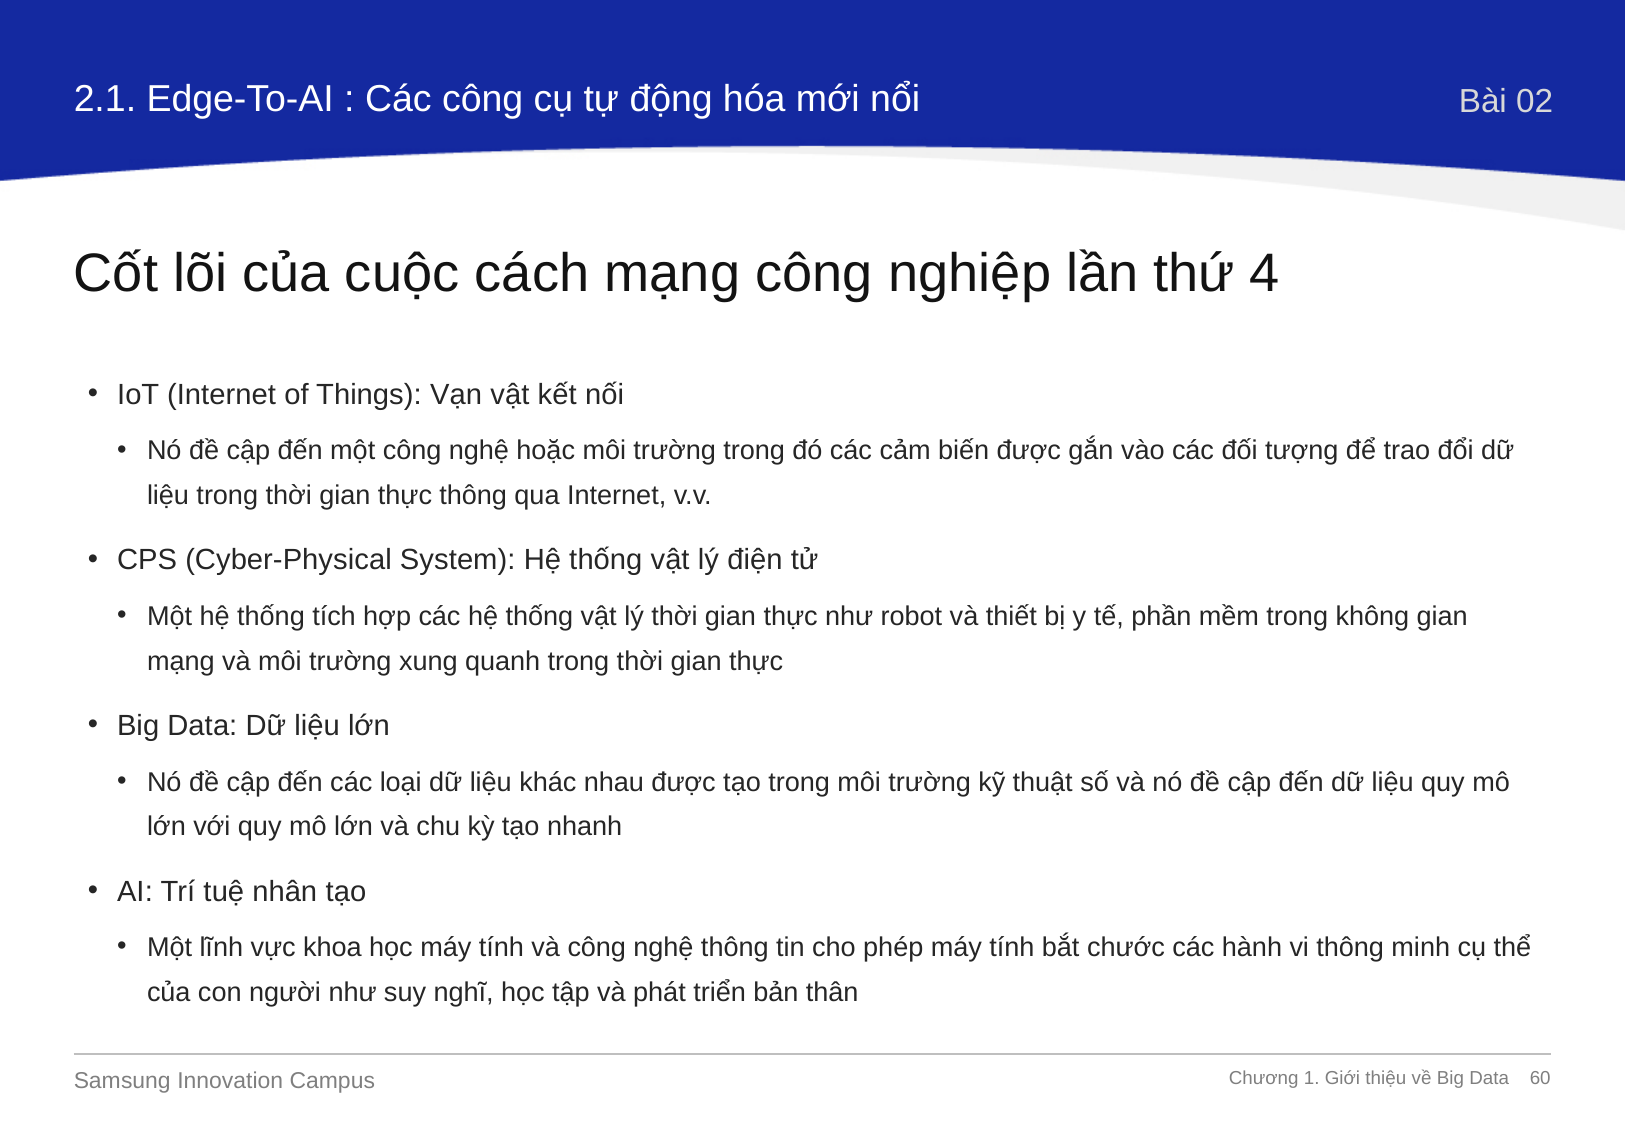

2.1. Edge-To-AI : Các công cụ tự động hóa mới nổi
Bài 02
Cốt lõi của cuộc cách mạng công nghiệp lần thứ 4
IoT (Internet of Things): Vạn vật kết nối
Nó đề cập đến một công nghệ hoặc môi trường trong đó các cảm biến được gắn vào các đối tượng để trao đổi dữ liệu trong thời gian thực thông qua Internet, v.v.
CPS (Cyber-Physical System): Hệ thống vật lý điện tử
Một hệ thống tích hợp các hệ thống vật lý thời gian thực như robot và thiết bị y tế, phần mềm trong không gian mạng và môi trường xung quanh trong thời gian thực
Big Data: Dữ liệu lớn
Nó đề cập đến các loại dữ liệu khác nhau được tạo trong môi trường kỹ thuật số và nó đề cập đến dữ liệu quy mô lớn với quy mô lớn và chu kỳ tạo nhanh
AI: Trí tuệ nhân tạo
Một lĩnh vực khoa học máy tính và công nghệ thông tin cho phép máy tính bắt chước các hành vi thông minh cụ thể của con người như suy nghĩ, học tập và phát triển bản thân